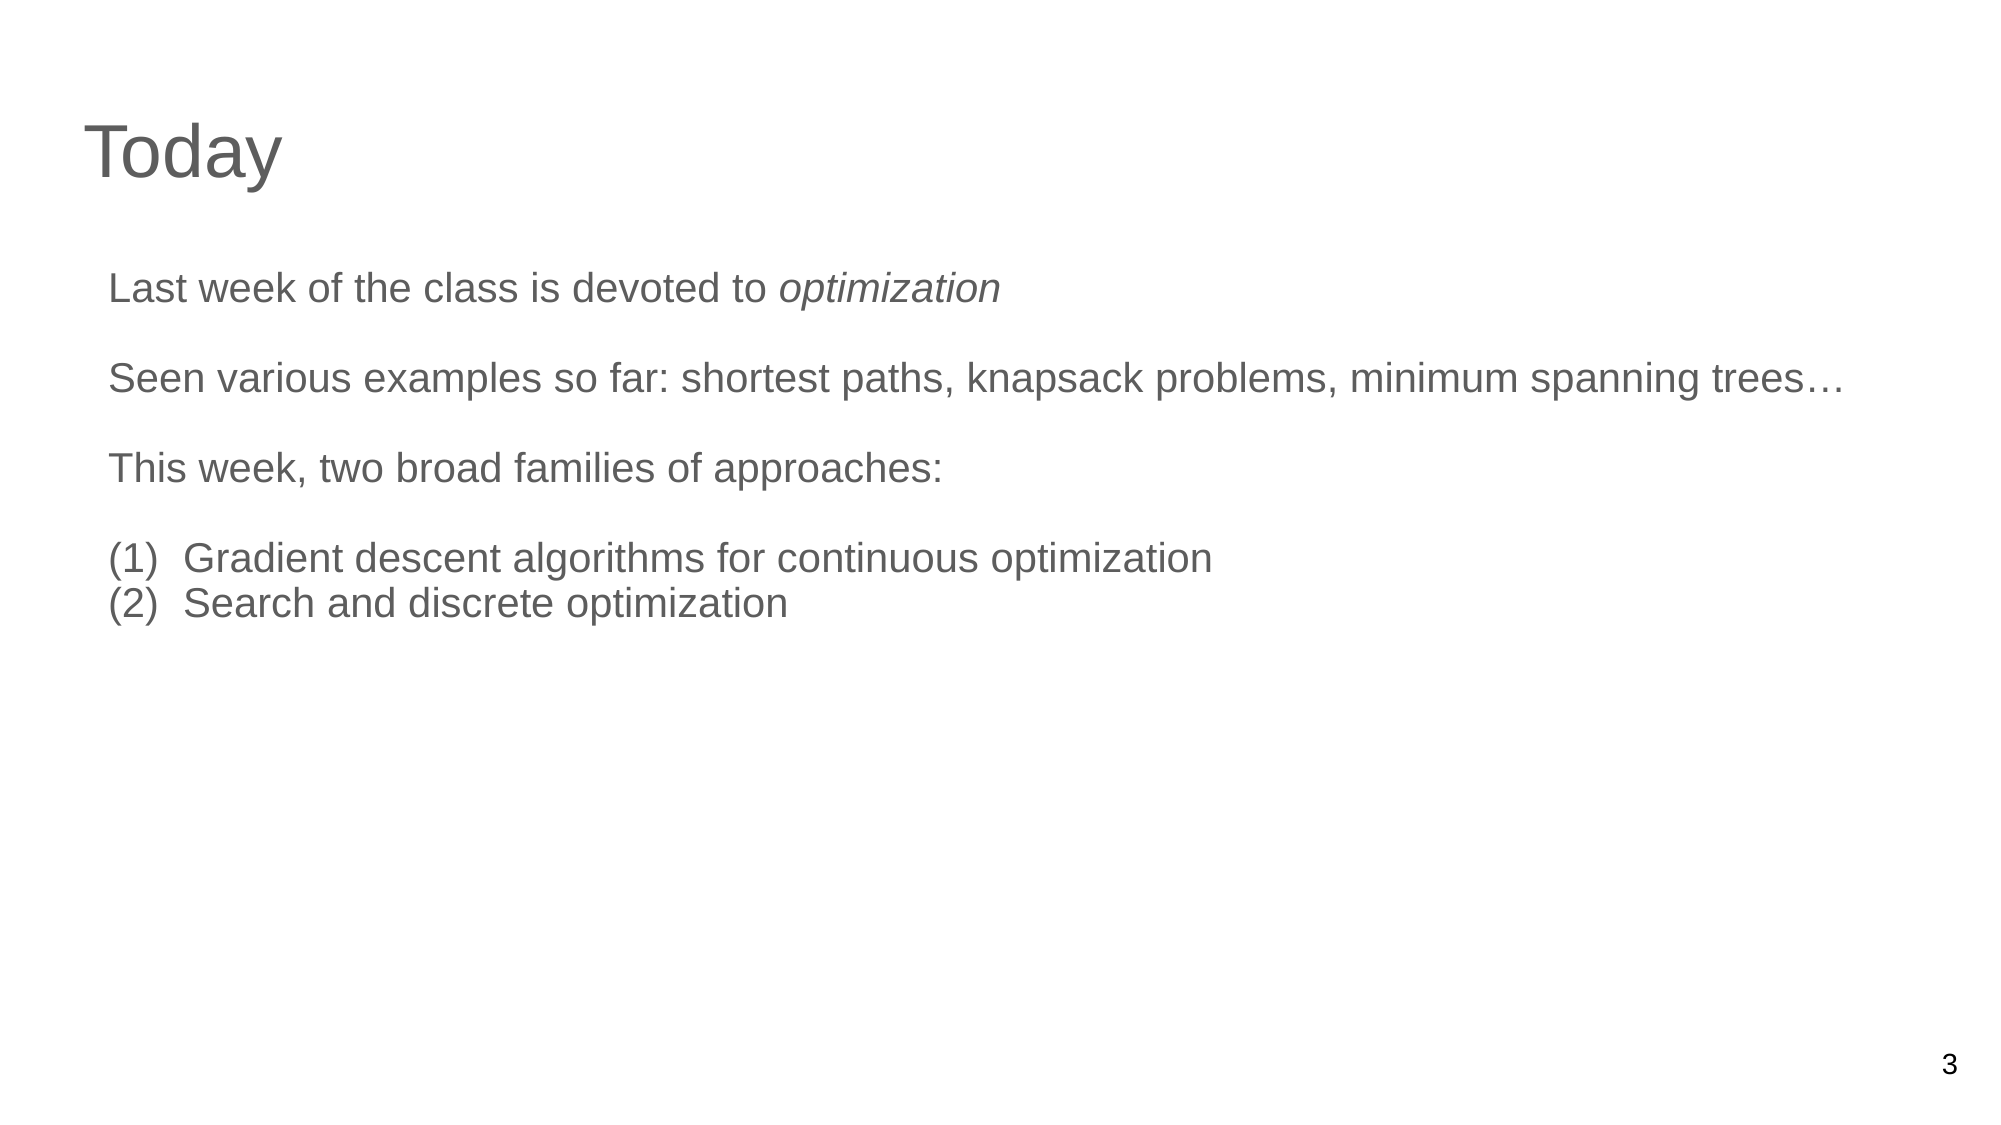

# Today
Last week of the class is devoted to optimization

Seen various examples so far: shortest paths, knapsack problems, minimum spanning trees…

This week, two broad families of approaches:

Gradient descent algorithms for continuous optimization
Search and discrete optimization
3